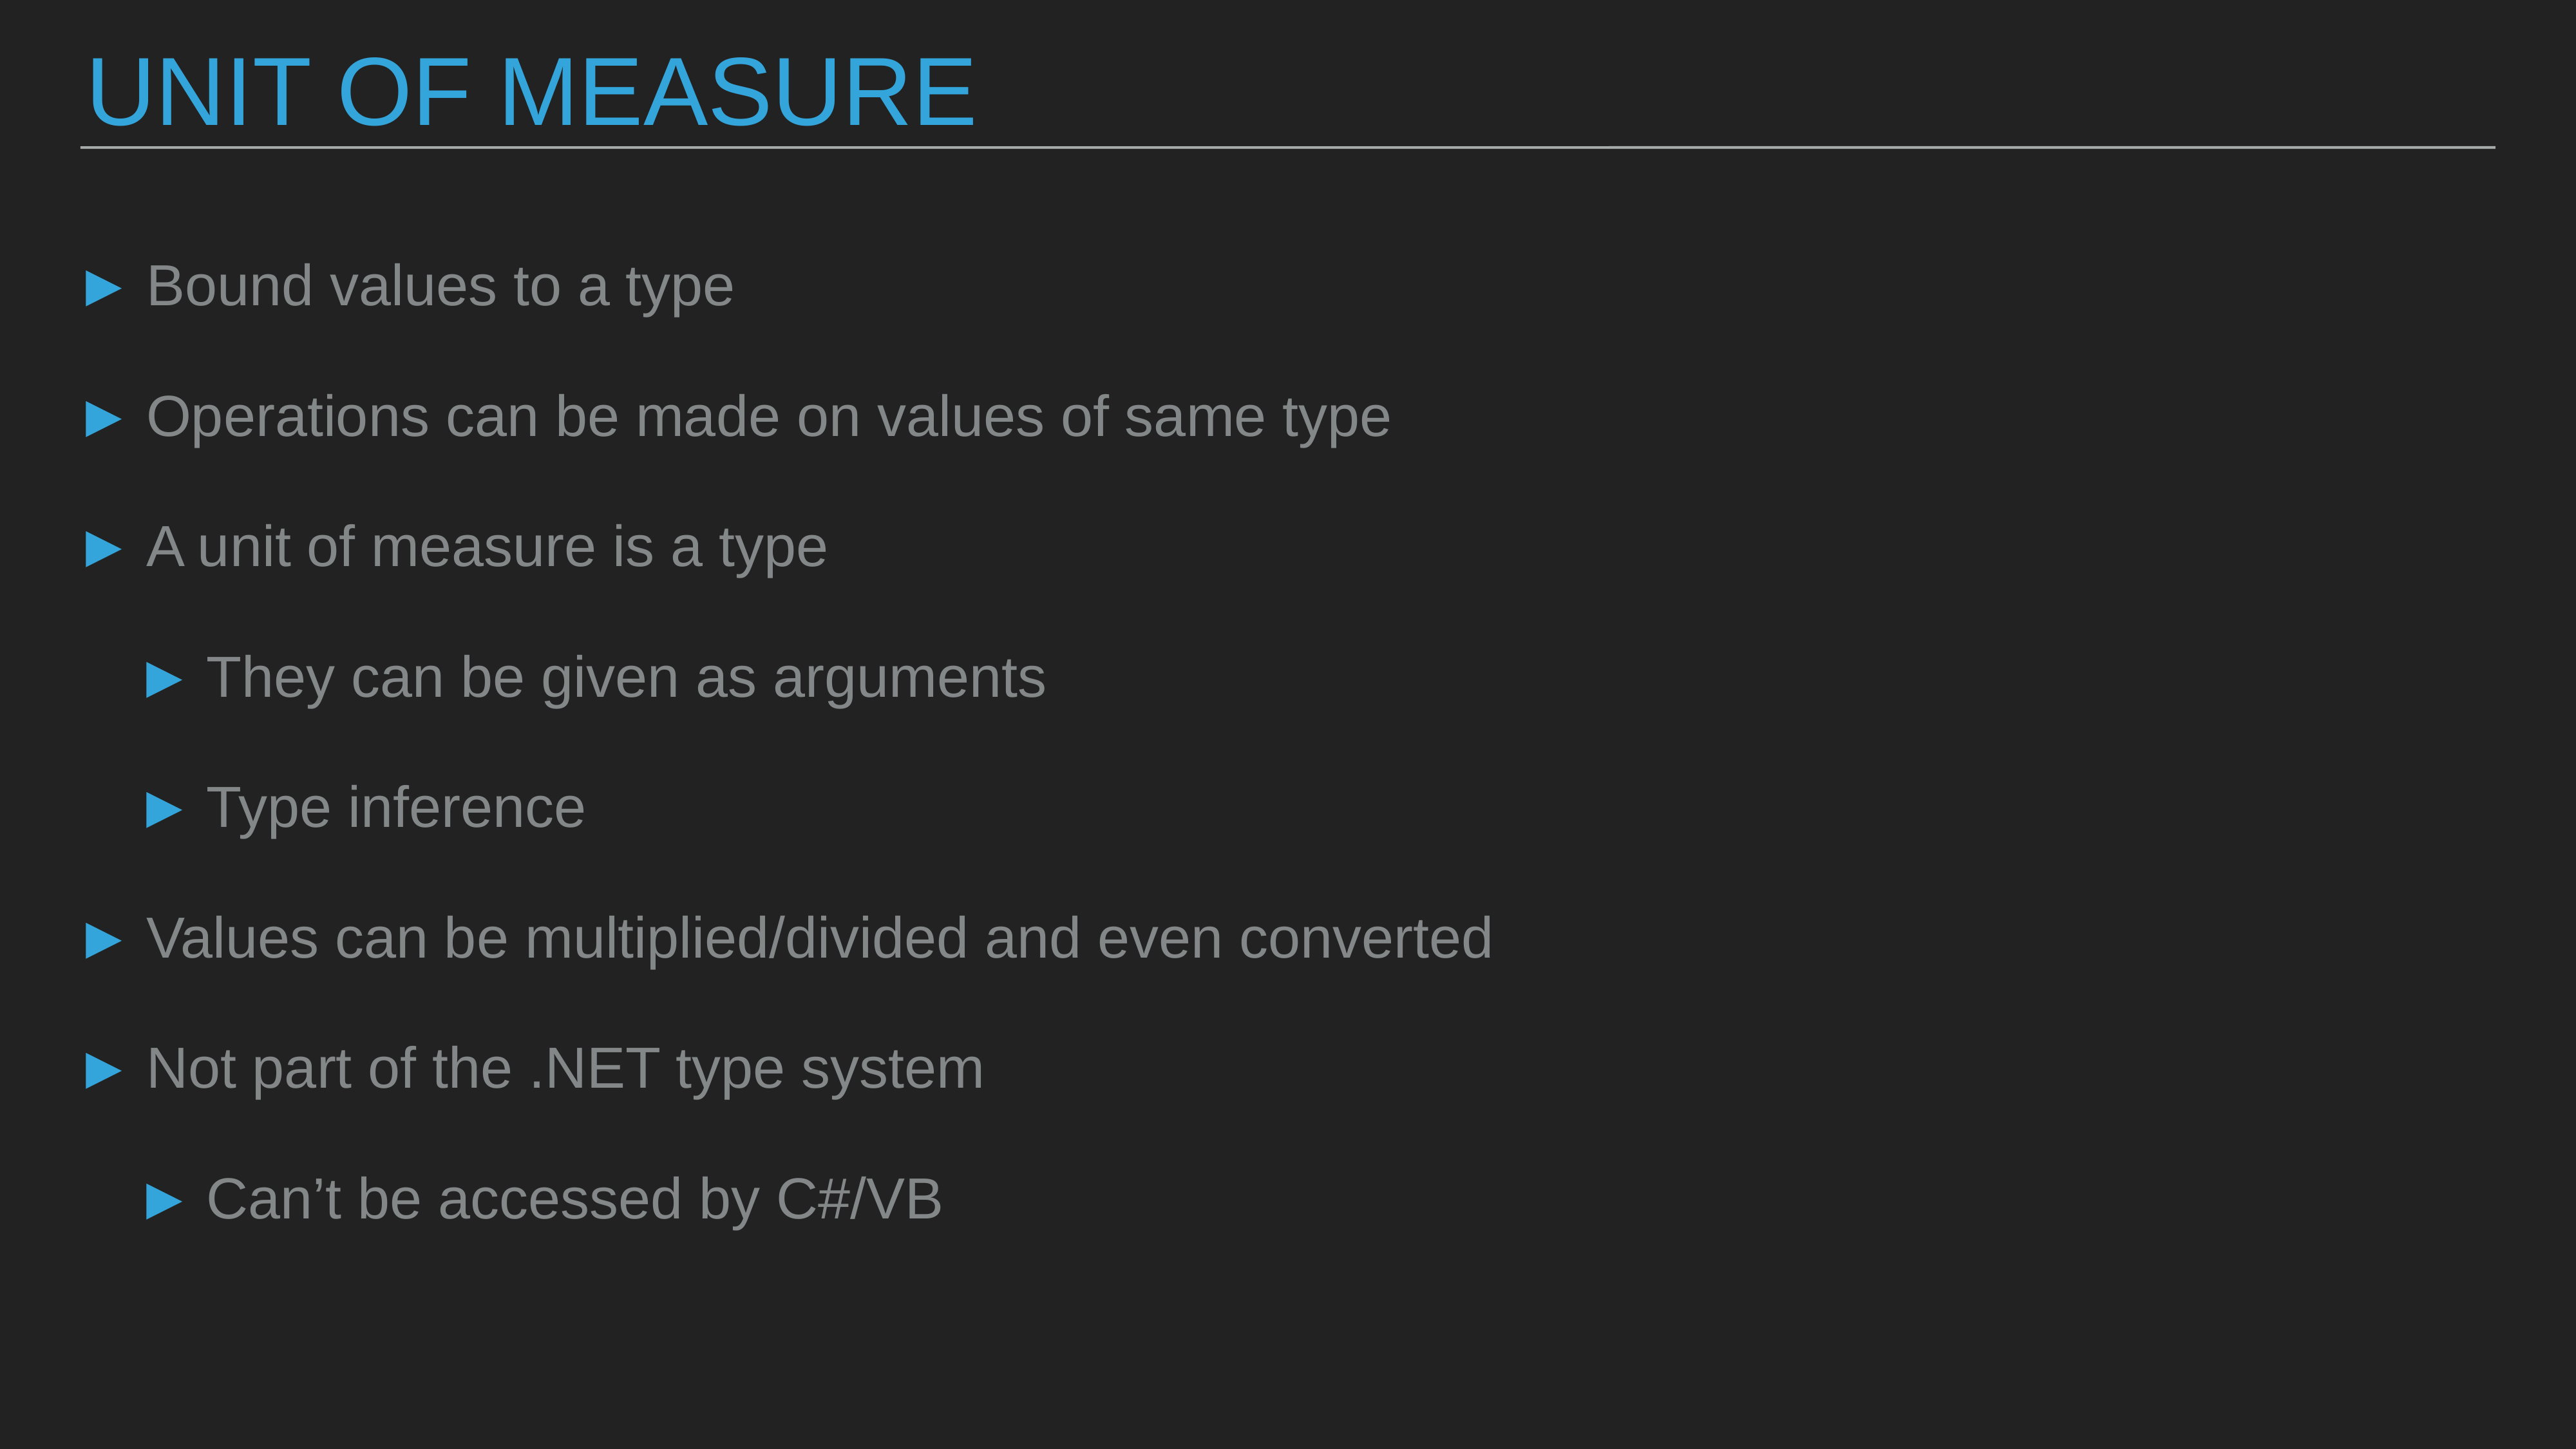

Unit of measure
Bound values to a type
Operations can be made on values of same type
A unit of measure is a type
They can be given as arguments
Type inference
Values can be multiplied/divided and even converted
Not part of the .NET type system
Can’t be accessed by C#/VB